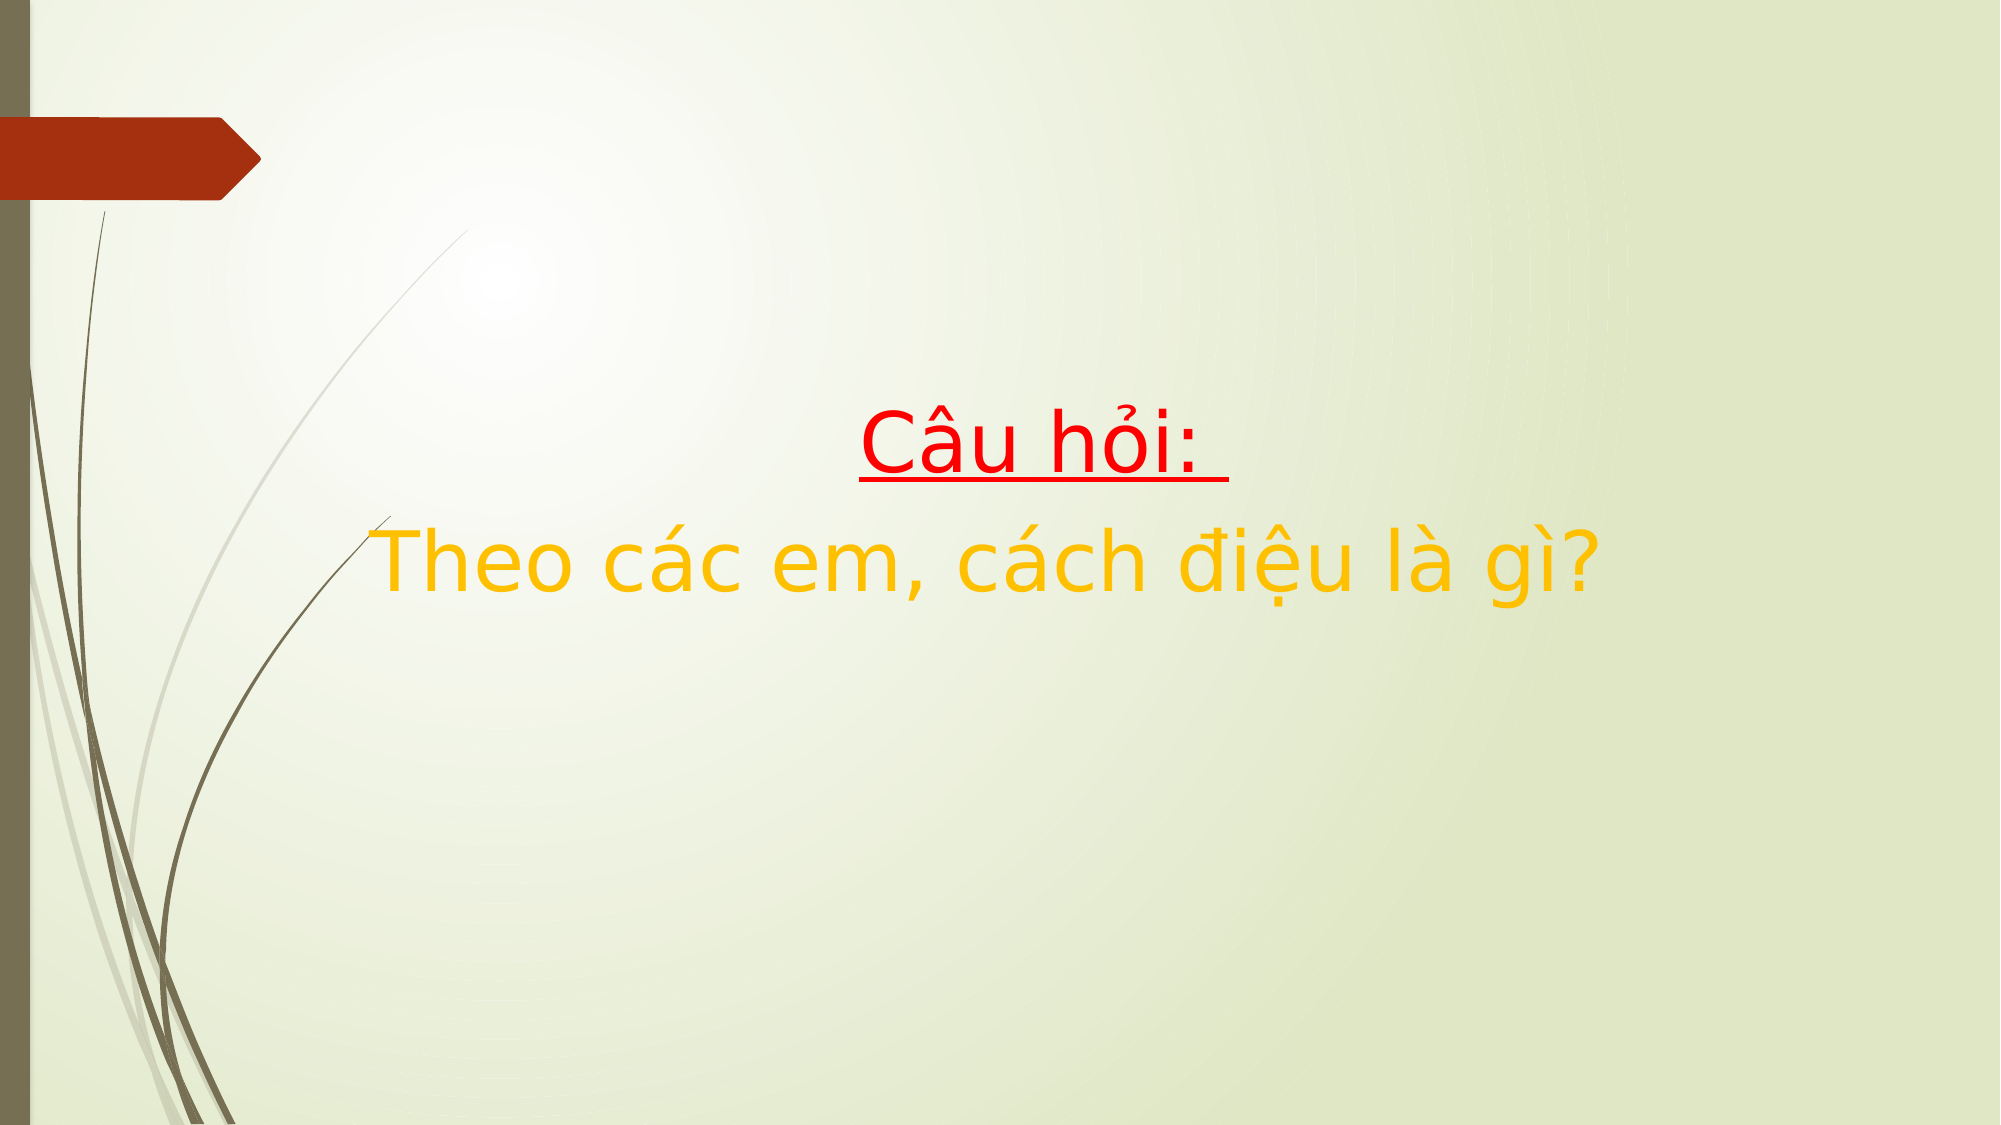

Câu hỏi:
Theo các em, cách điệu là gì?